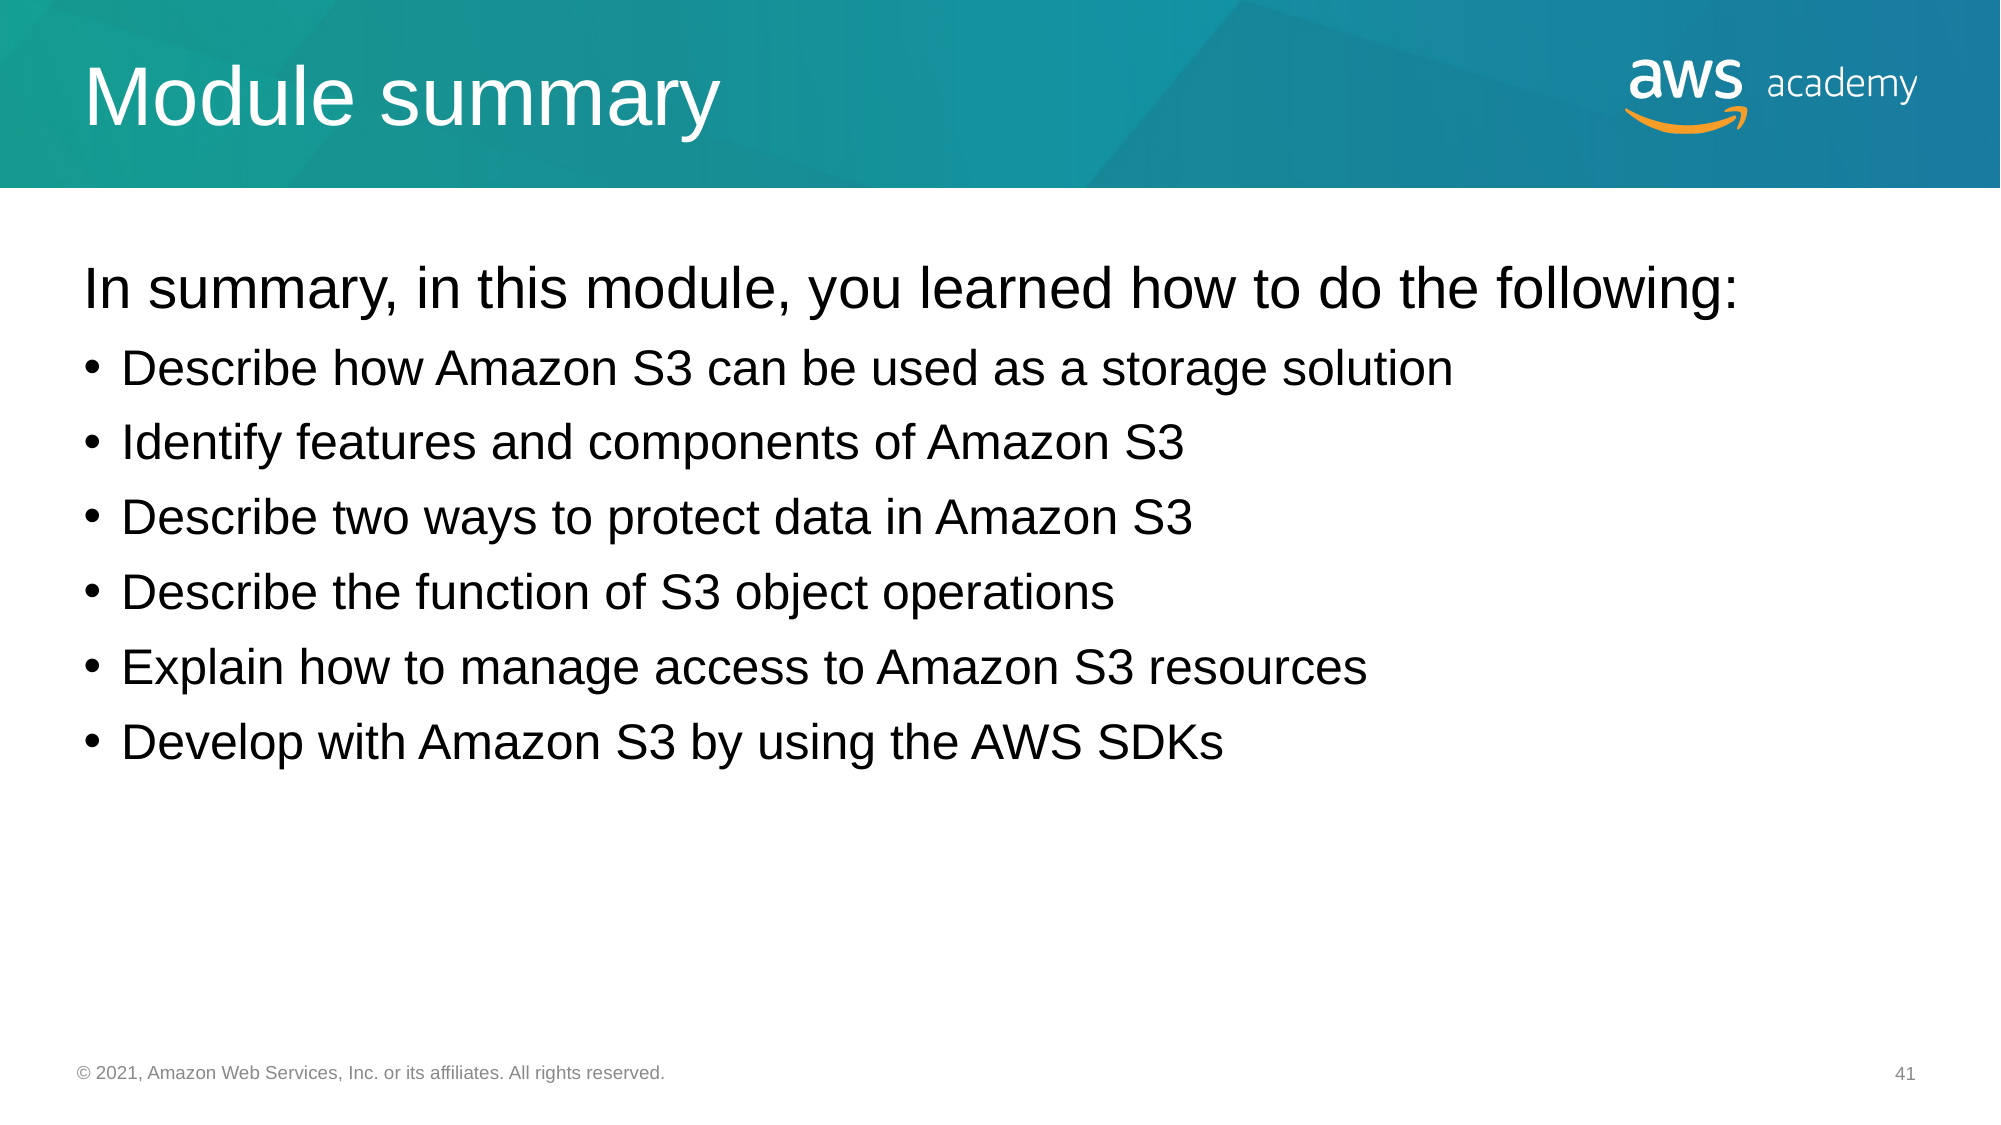

# Module summary
In summary, in this module, you learned how to do the following:
Describe how Amazon S3 can be used as a storage solution
Identify features and components of Amazon S3
Describe two ways to protect data in Amazon S3
Describe the function of S3 object operations
Explain how to manage access to Amazon S3 resources
Develop with Amazon S3 by using the AWS SDKs
41